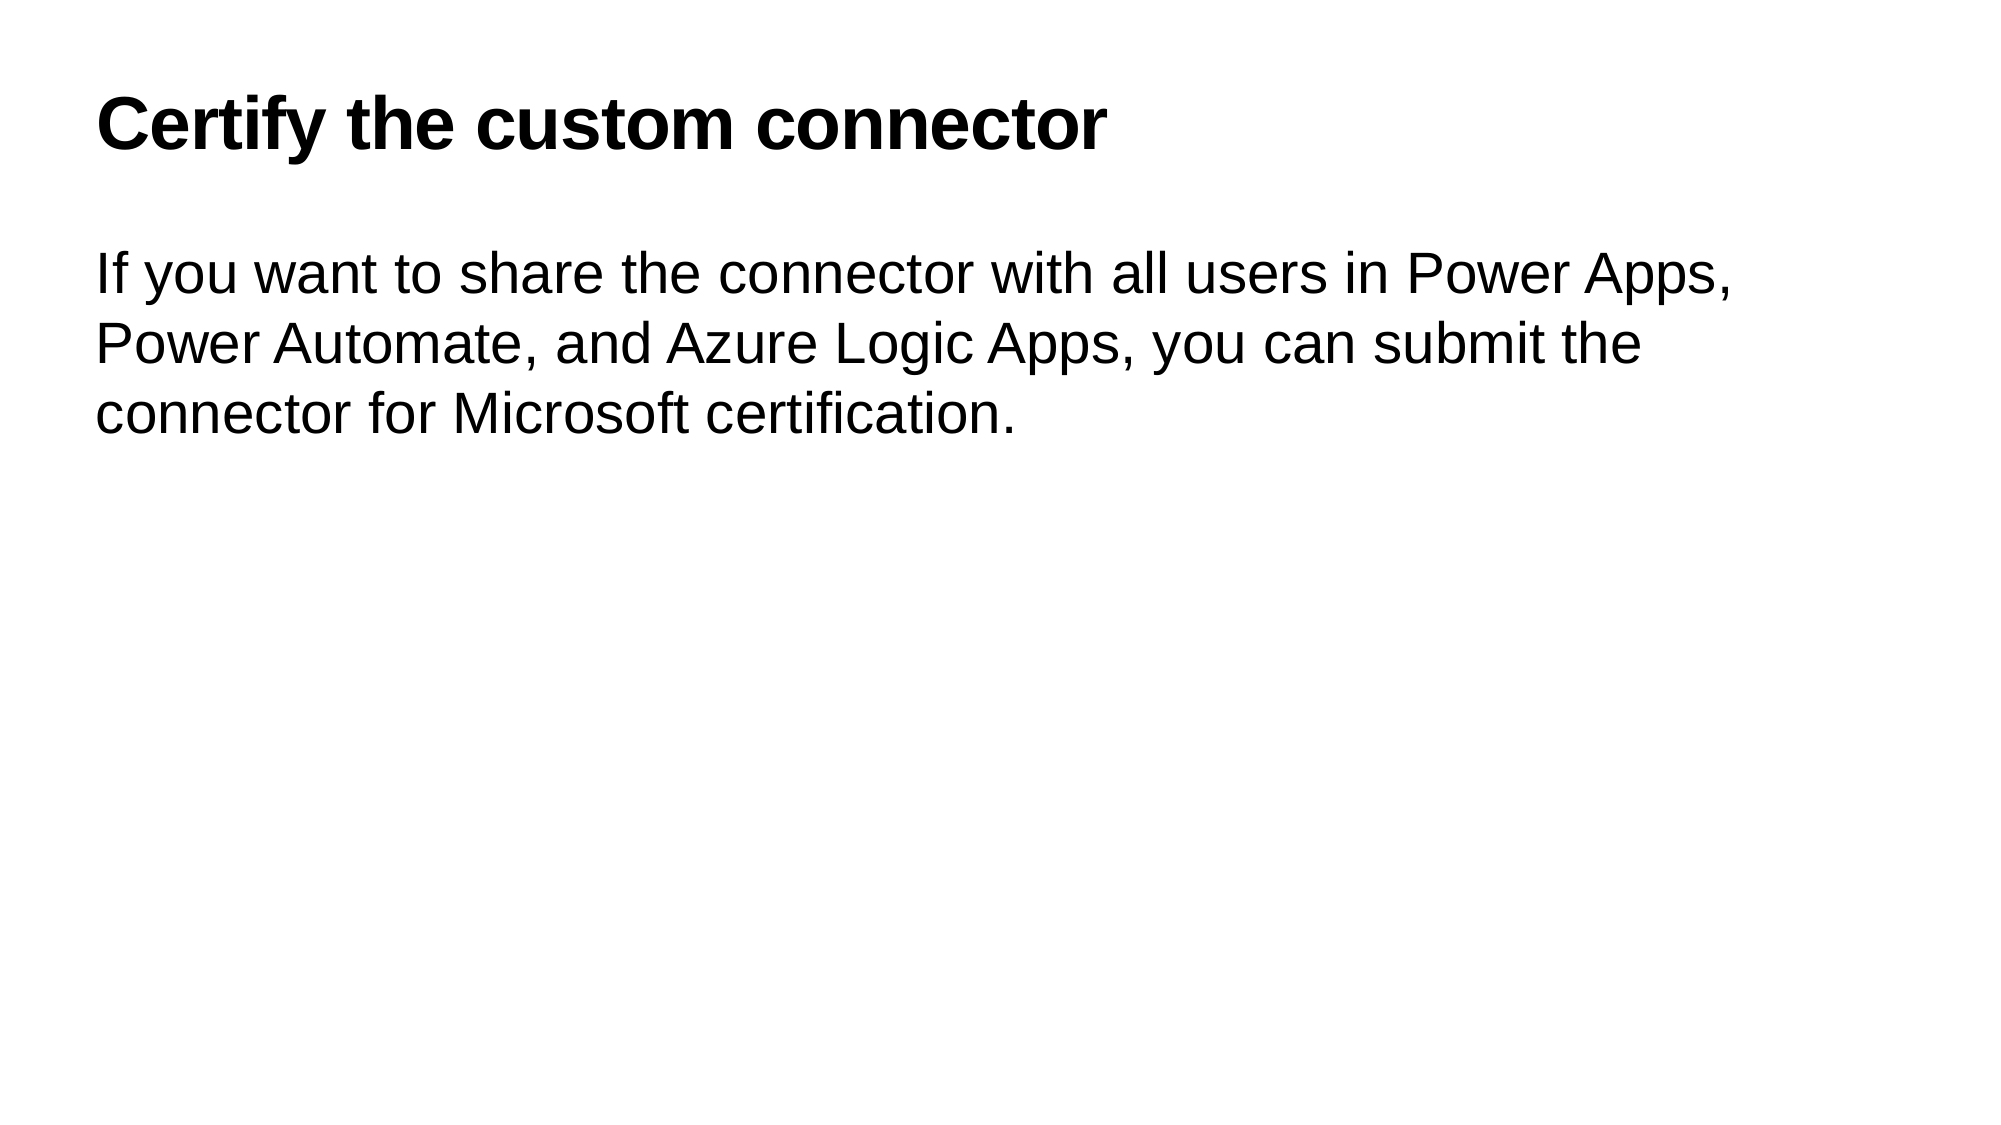

# Certify the custom connector
If you want to share the connector with all users in Power Apps, Power Automate, and Azure Logic Apps, you can submit the connector for Microsoft certification.